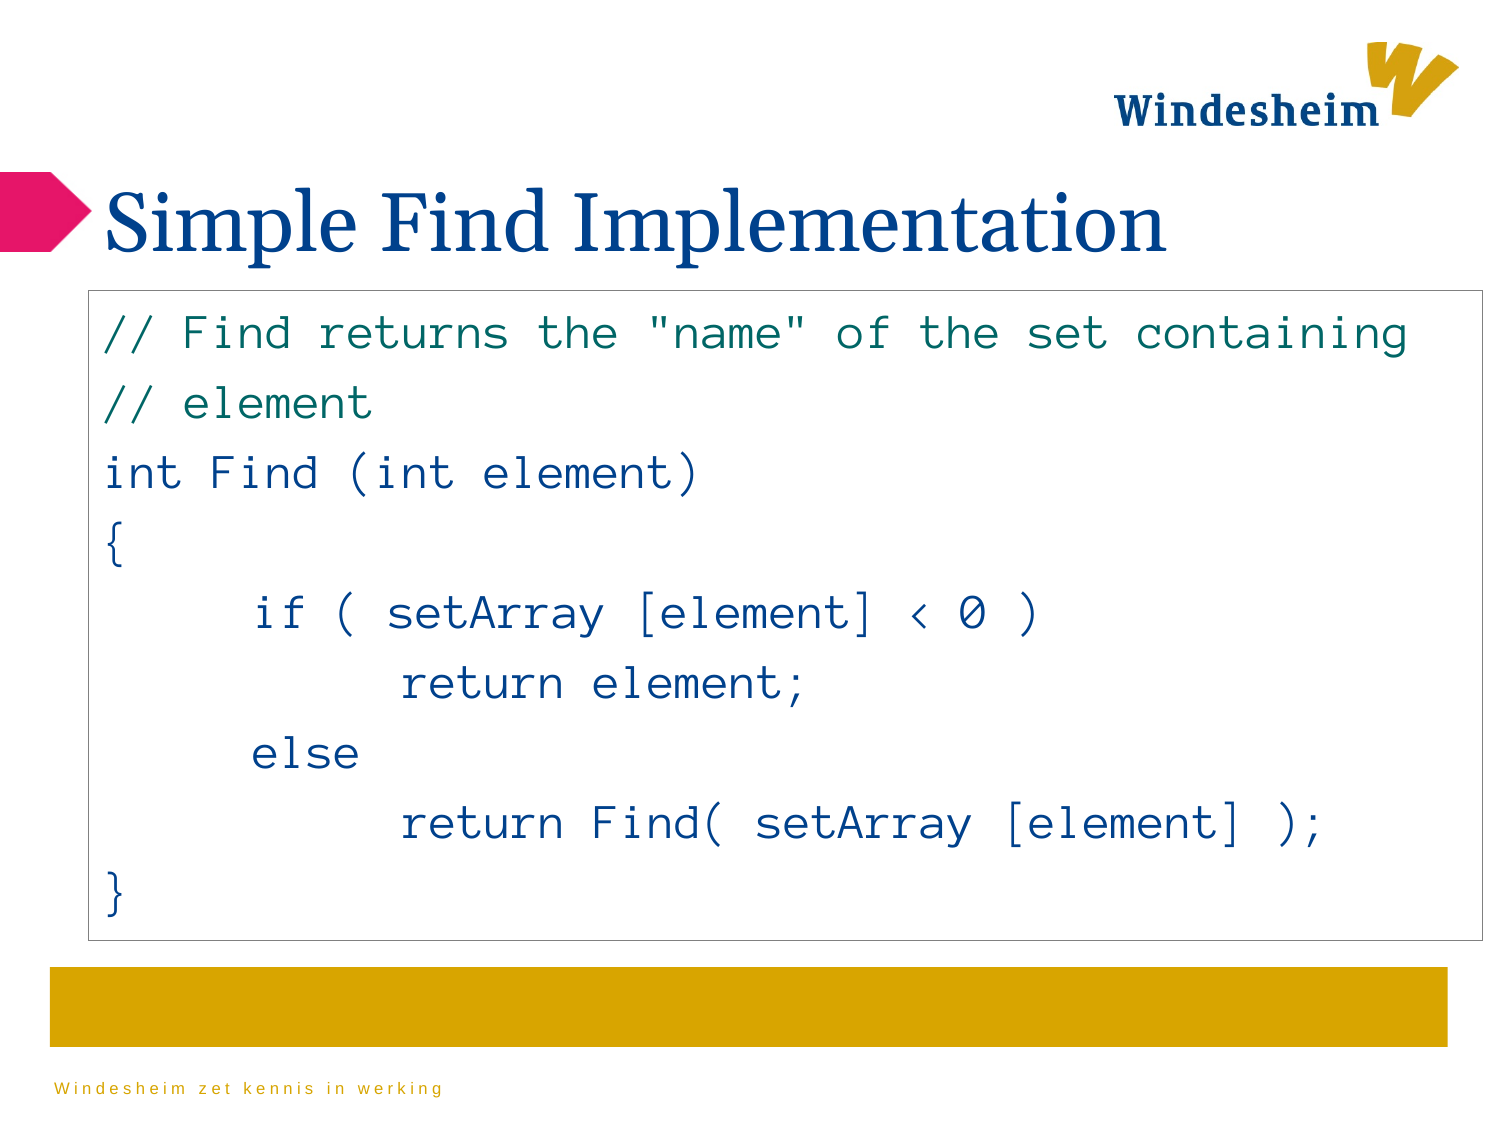

# Simple Find Implementation
// Find returns the "name" of the set containing
// element
int Find (int element)
{
	if ( setArray [element] < 0 )
		return element;
	else
		return Find( setArray [element] );
}